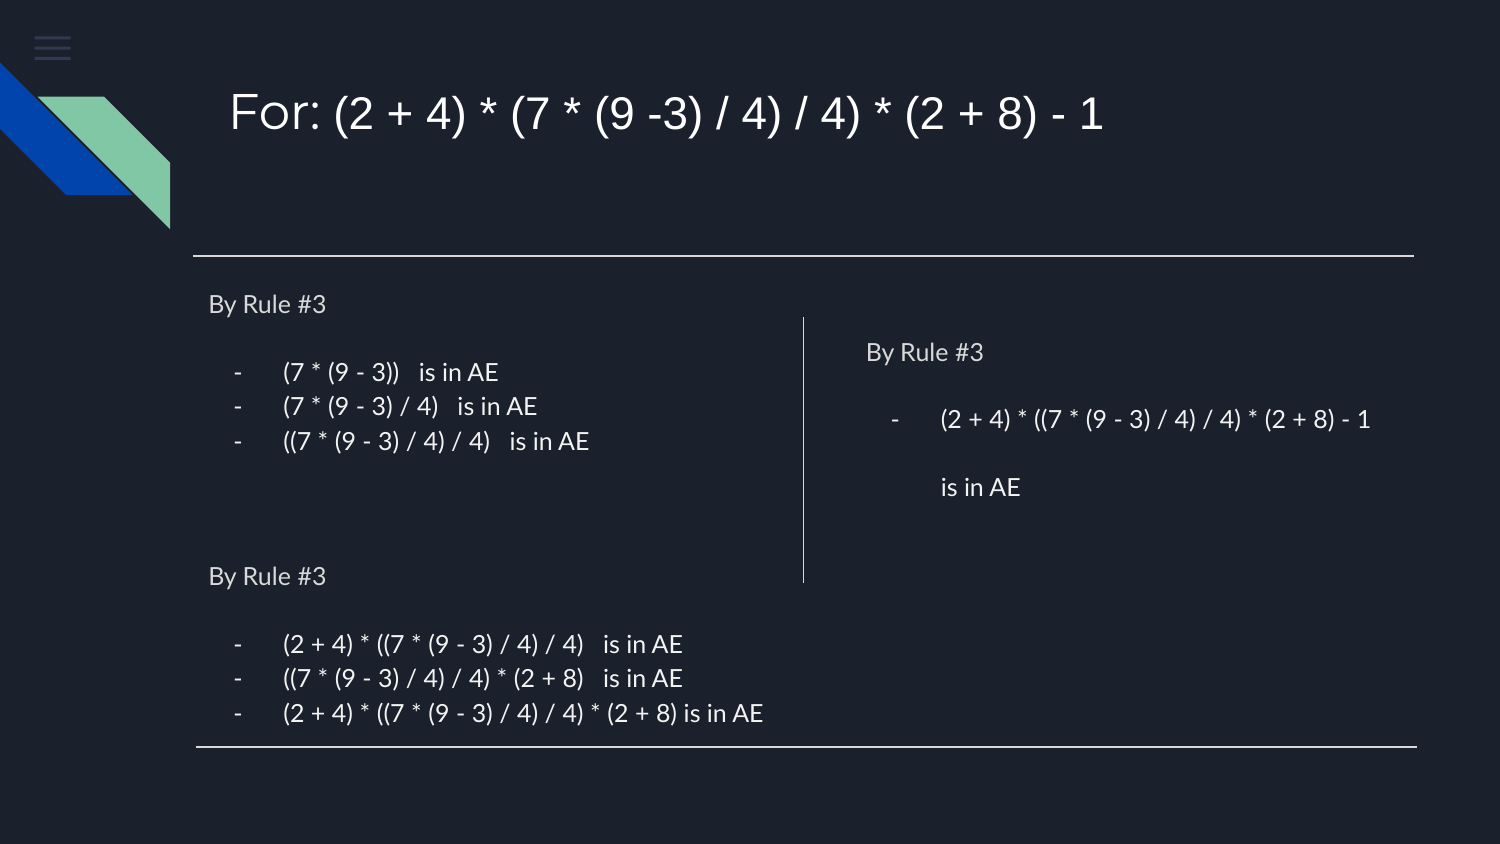

# For: (2 + 4) * (7 * (9 -3) / 4) / 4) * (2 + 8) - 1
By Rule #3
(7 * (9 - 3))   is in AE
(7 * (9 - 3) / 4)   is in AE
((7 * (9 - 3) / 4) / 4)   is in AE

By Rule #3
(2 + 4) * ((7 * (9 - 3) / 4) / 4)   is in AE
((7 * (9 - 3) / 4) / 4) * (2 + 8)   is in AE
(2 + 4) * ((7 * (9 - 3) / 4) / 4) * (2 + 8) is in AE
By Rule #3
(2 + 4) * ((7 * (9 - 3) / 4) / 4) * (2 + 8) - 1
is in AE